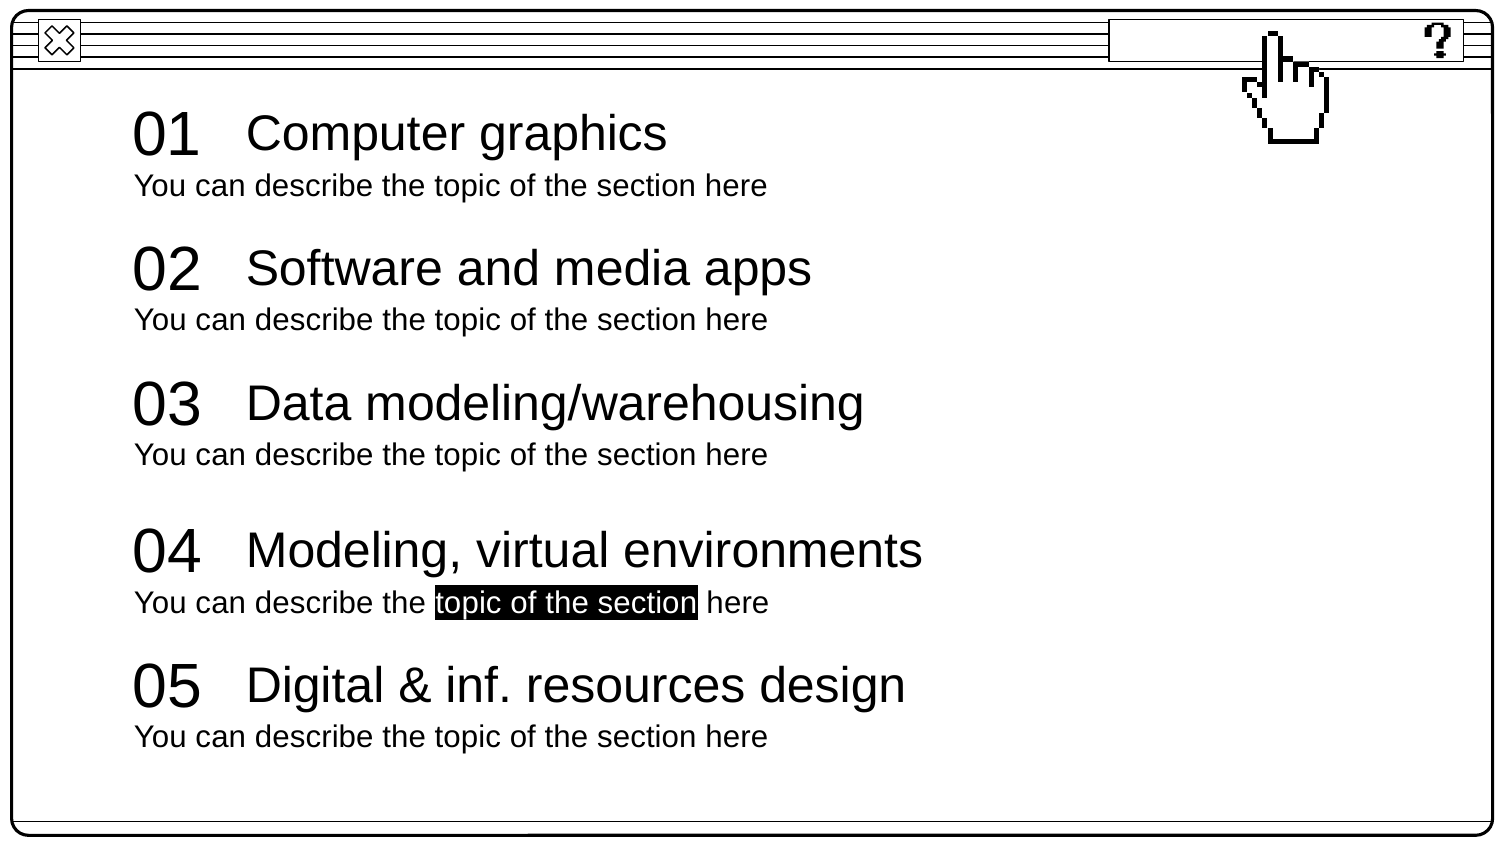

01
# Computer graphics
You can describe the topic of the section here
02
Software and media apps
You can describe the topic of the section here
03
Data modeling/warehousing
You can describe the topic of the section here
04
Modeling, virtual environments
You can describe the topic of the section here
05
Digital & inf. resources design
You can describe the topic of the section here